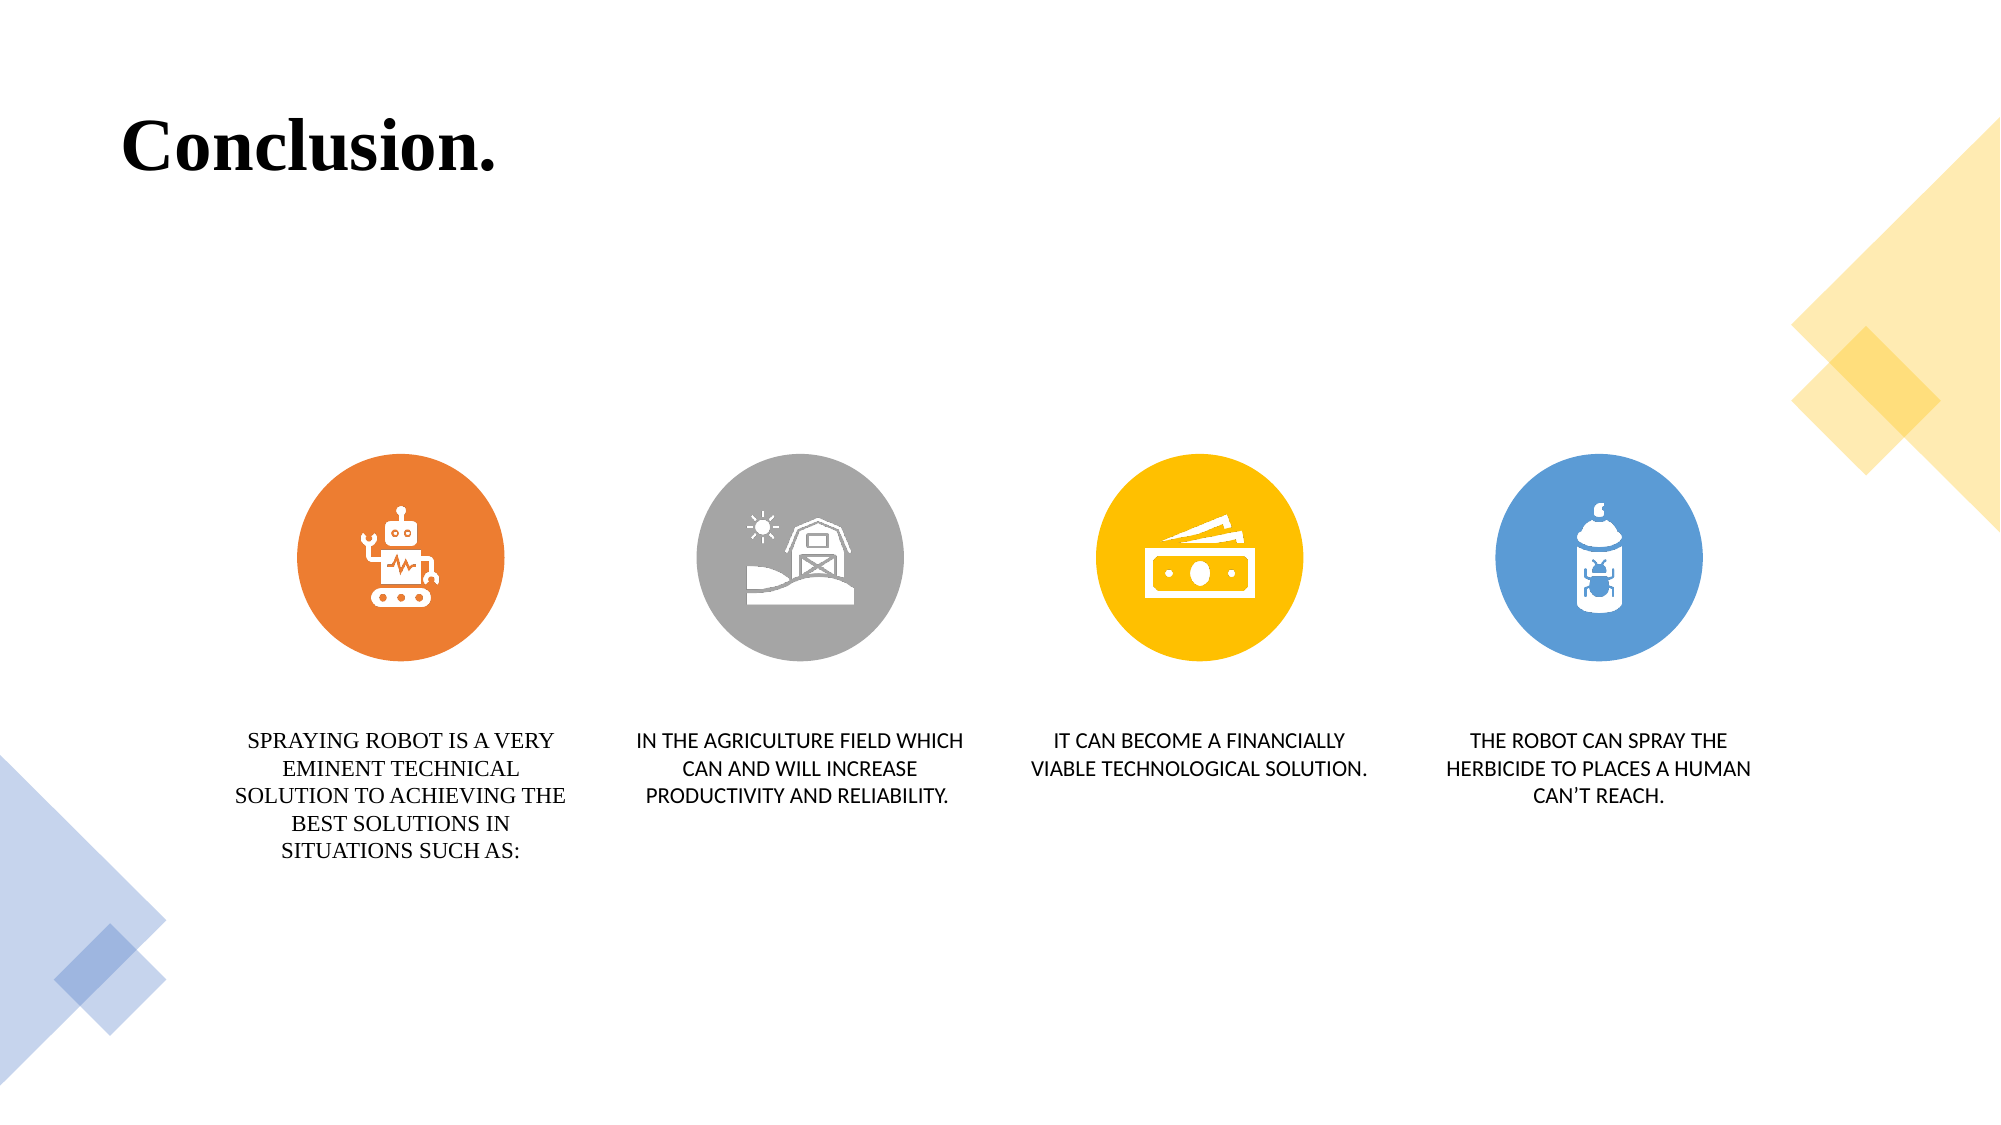

# Conclusion.

Spraying robot is a very eminent technical solution to achieving the best solutions in situations such as:
In the agriculture field which can and will increase productivity and reliability.
it can become a financially viable technological solution.
The robot can spray the herbicide to places a human can’t reach.